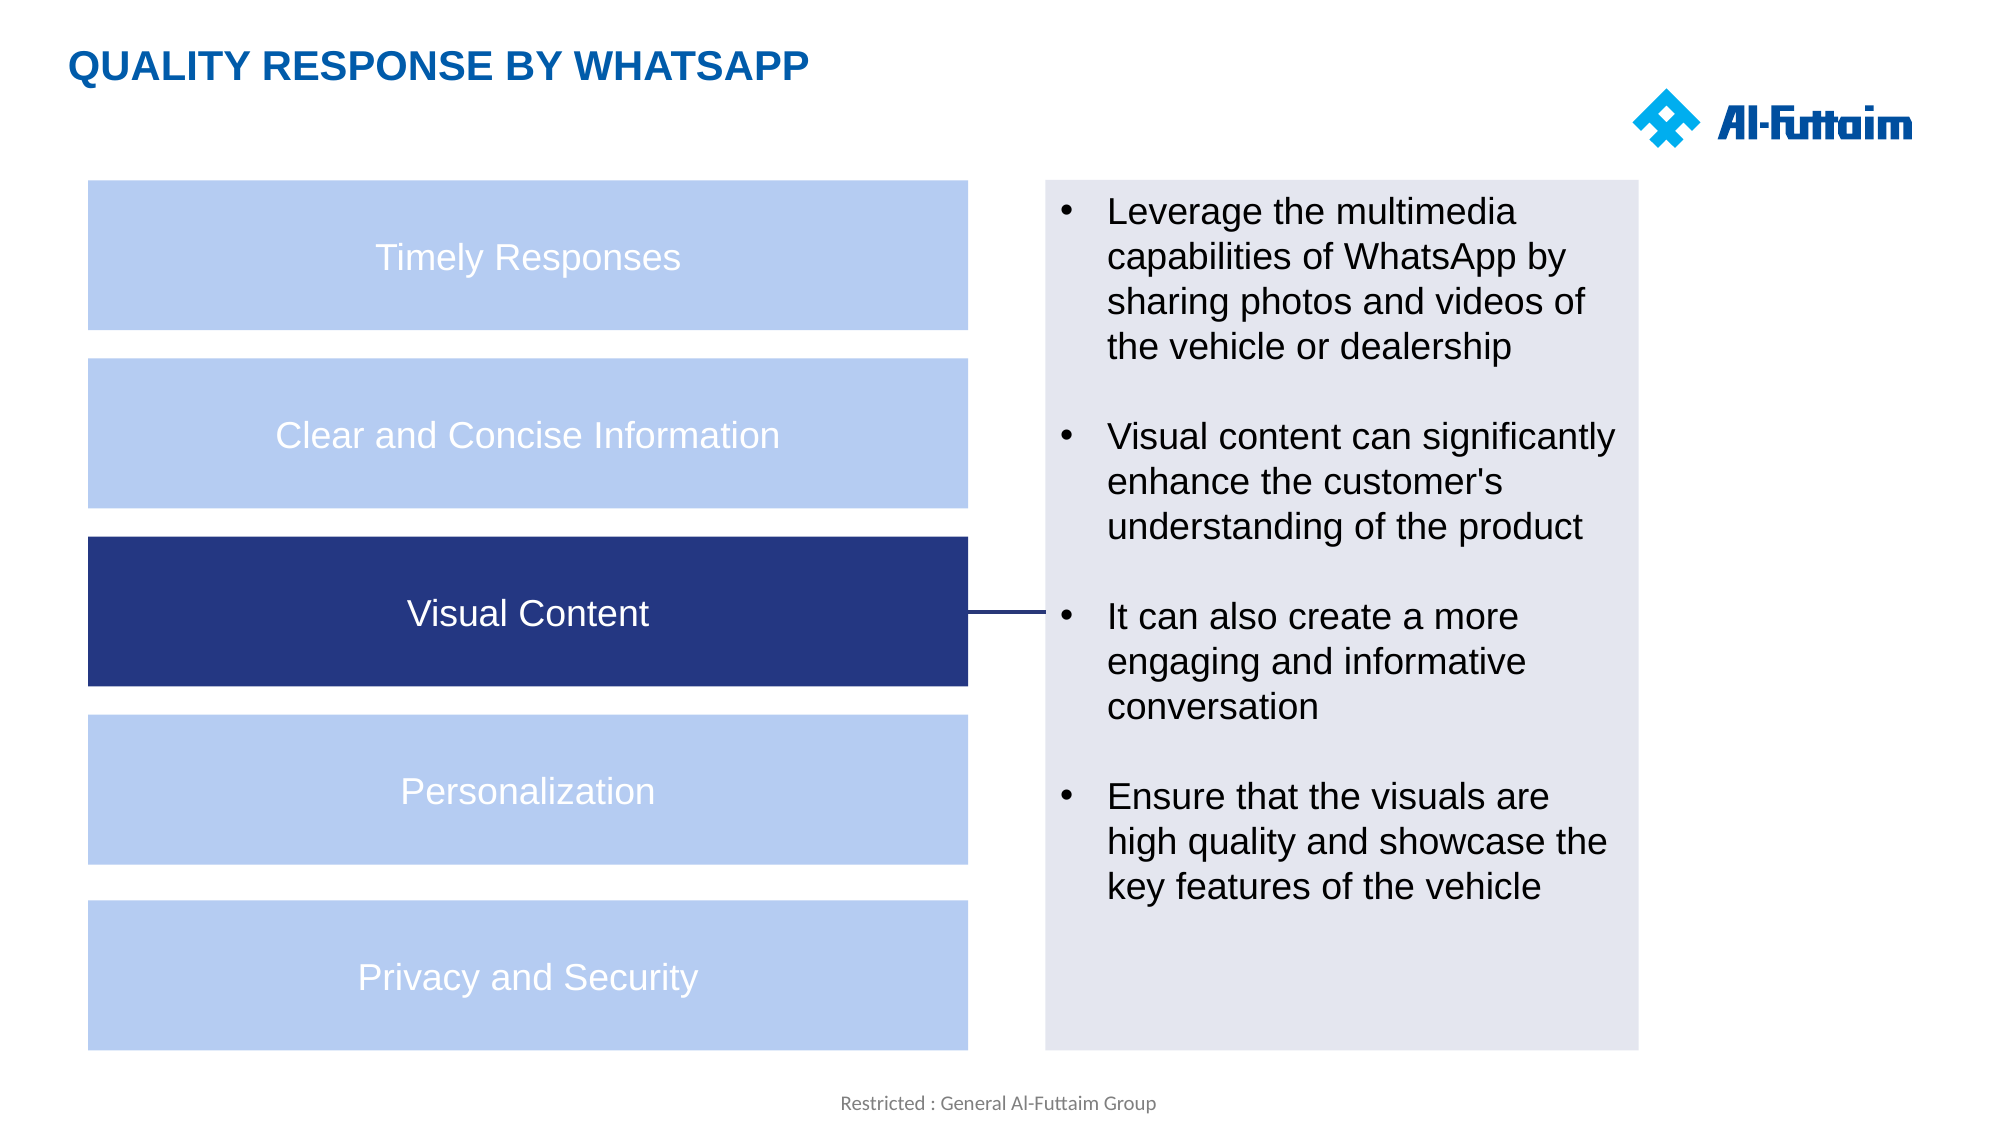

QUALITY RESPONSE BY WHATSAPP
Leverage the multimedia capabilities of WhatsApp by sharing photos and videos of the vehicle or dealership

Visual content can significantly enhance the customer's understanding of the product

It can also create a more engaging and informative conversation

Ensure that the visuals are high quality and showcase the key features of the vehicle

Timely Responses

Clear and Concise Information

Visual Content

Personalization

Privacy and Security